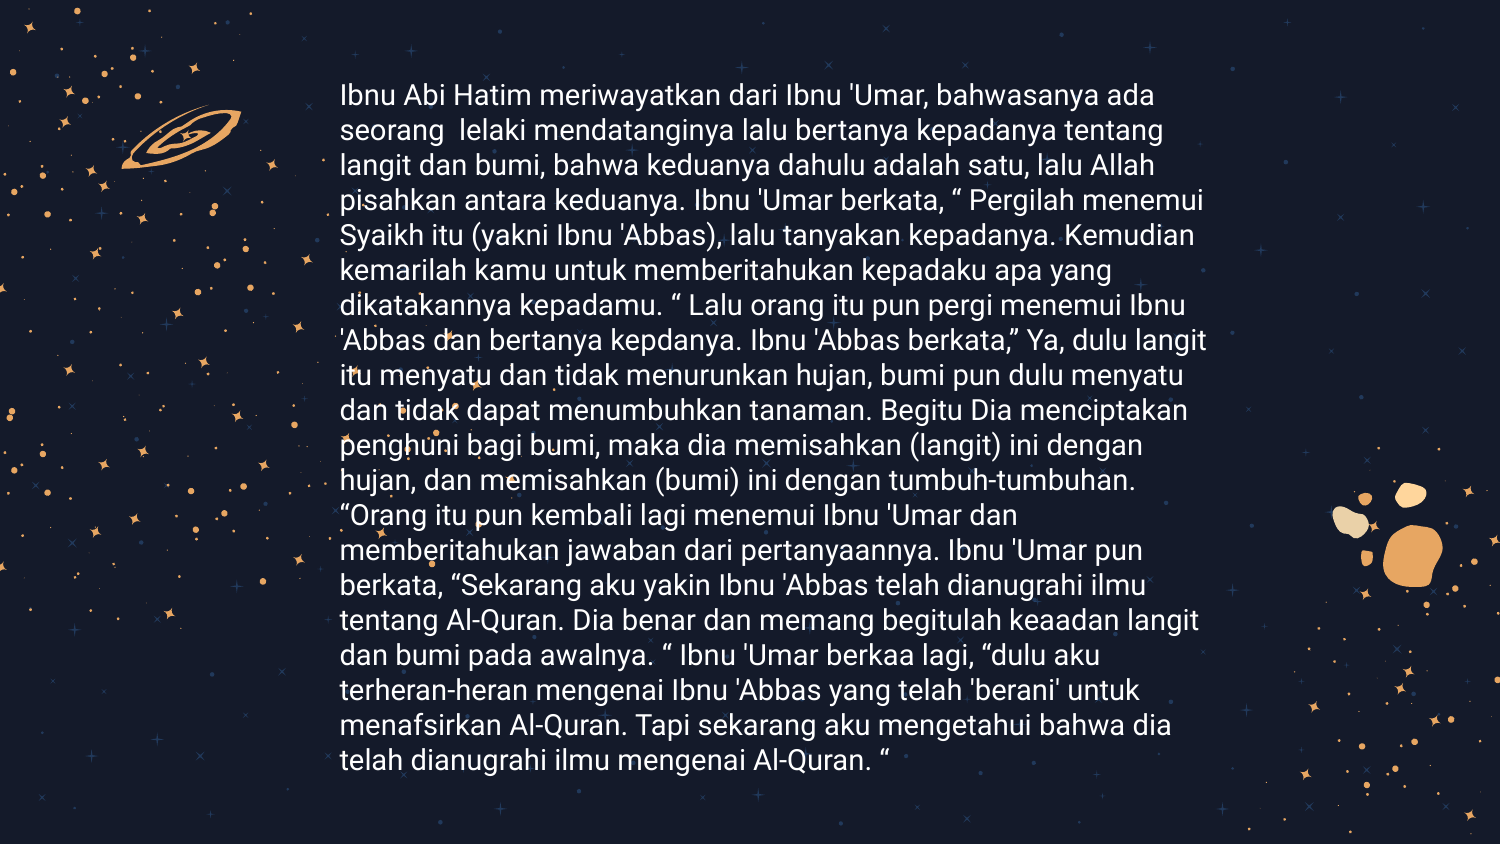

Ibnu Abi Hatim meriwayatkan dari Ibnu 'Umar, bahwasanya ada seorang  lelaki mendatanginya lalu bertanya kepadanya tentang langit dan bumi, bahwa keduanya dahulu adalah satu, lalu Allah pisahkan antara keduanya. Ibnu 'Umar berkata, “ Pergilah menemui Syaikh itu (yakni Ibnu 'Abbas), lalu tanyakan kepadanya. Kemudian kemarilah kamu untuk memberitahukan kepadaku apa yang dikatakannya kepadamu. “ Lalu orang itu pun pergi menemui Ibnu 'Abbas dan bertanya kepdanya. Ibnu 'Abbas berkata,” Ya, dulu langit itu menyatu dan tidak menurunkan hujan, bumi pun dulu menyatu dan tidak dapat menumbuhkan tanaman. Begitu Dia menciptakan penghuni bagi bumi, maka dia memisahkan (langit) ini dengan hujan, dan memisahkan (bumi) ini dengan tumbuh-tumbuhan. “Orang itu pun kembali lagi menemui Ibnu 'Umar dan memberitahukan jawaban dari pertanyaannya. Ibnu 'Umar pun berkata, “Sekarang aku yakin Ibnu 'Abbas telah dianugrahi ilmu tentang Al-Quran. Dia benar dan memang begitulah keaadan langit dan bumi pada awalnya. “ Ibnu 'Umar berkaa lagi, “dulu aku terheran-heran mengenai Ibnu 'Abbas yang telah 'berani' untuk menafsirkan Al-Quran. Tapi sekarang aku mengetahui bahwa dia telah dianugrahi ilmu mengenai Al-Quran. “